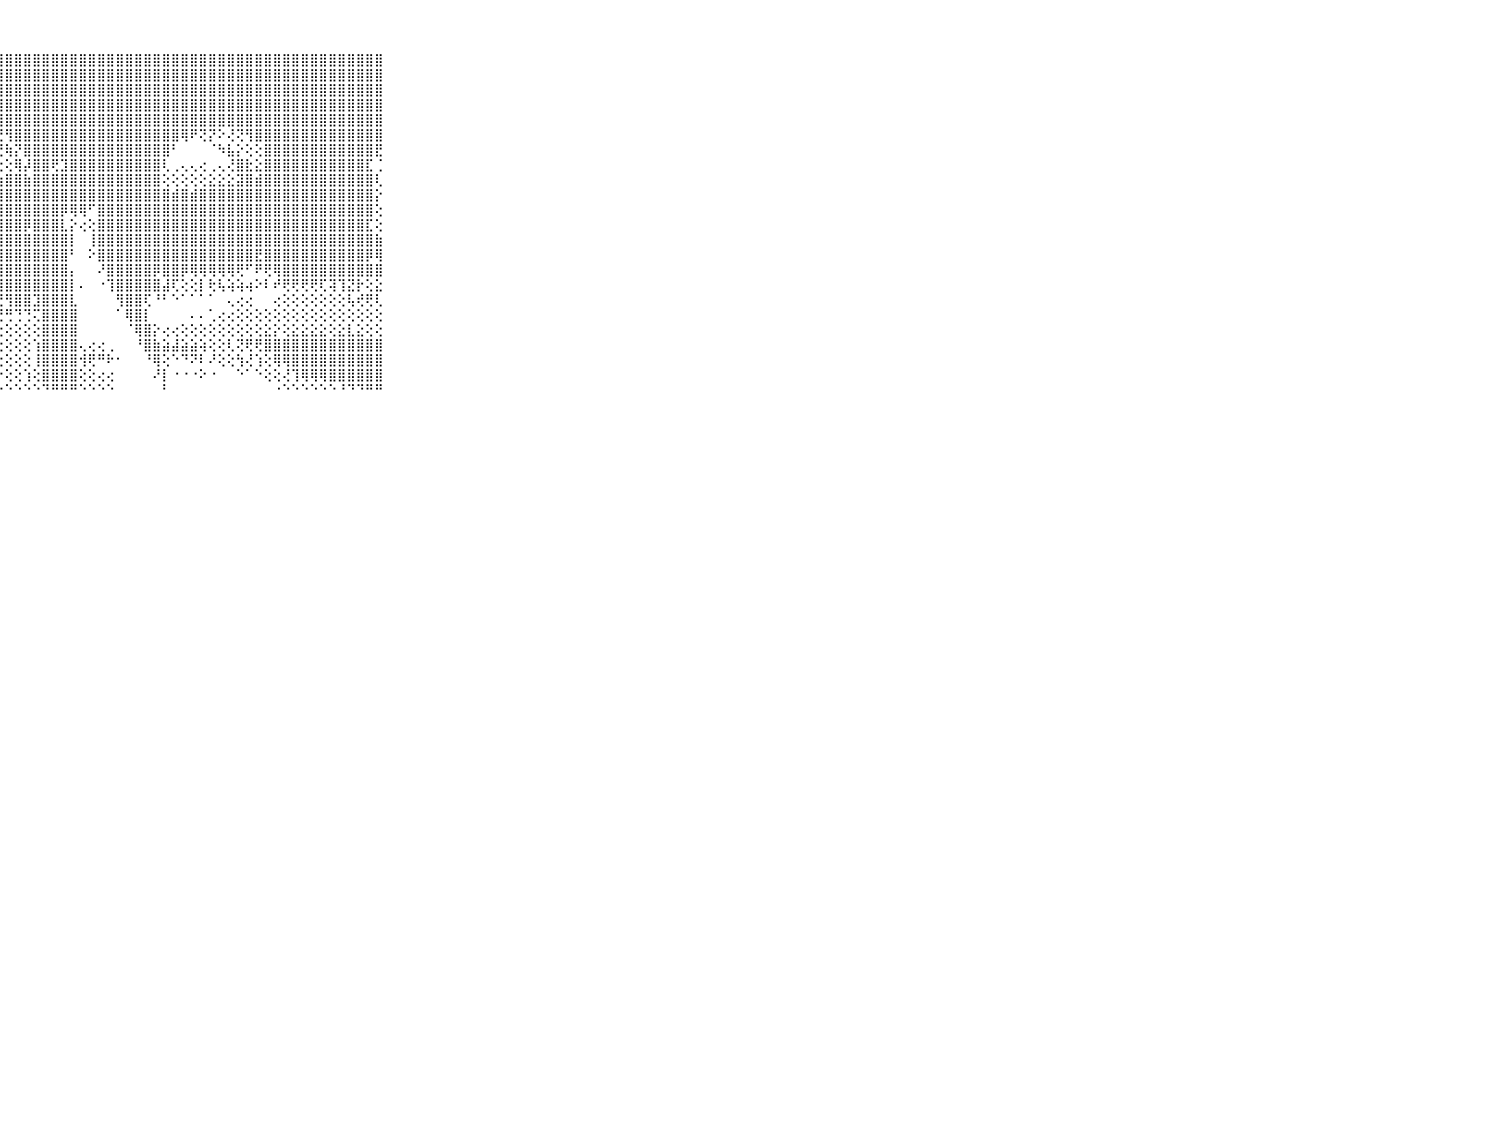

⠀⠀⠀⠀⠀⠀⠀⠀⠀⠀⠀⣿⣿⣿⣿⣿⣿⣿⣿⣿⣿⣿⣿⣿⣿⣿⣿⣿⣿⣿⣿⣿⣿⣿⣿⣿⣿⣿⣿⣿⣿⣿⣿⣿⣿⣿⣿⣿⣿⣿⣿⣿⣿⣿⣿⣿⣿⣿⣿⣿⣿⣿⣿⣿⣿⣿⣿⣿⣿⠀⠀⠀⠀⠀⠀⠀⠀⠀⠀⠀⠀
⠀⠀⠀⠀⠀⠀⠀⠀⠀⠀⠀⣿⣿⣿⣿⣿⣿⣿⣿⣿⣿⣿⣿⣿⣿⣿⣿⣿⣿⣿⣿⣿⣿⣿⣿⣿⣿⣿⣿⣿⣿⣿⣿⣿⣿⣿⣿⣿⣿⣿⣿⣿⣿⣿⣿⣿⣿⣿⣿⣿⣿⣿⣿⣿⣿⣿⣿⣿⣿⠀⠀⠀⠀⠀⠀⠀⠀⠀⠀⠀⠀
⠀⠀⠀⠀⠀⠀⠀⠀⠀⠀⠀⣿⣿⣿⣿⣿⣿⣿⣿⣿⣿⣿⣿⣿⣿⣿⣿⣿⣿⣿⣿⣿⣿⣿⣿⣿⣿⣿⣿⣿⣿⣿⣿⣿⣿⣿⣿⣿⣿⣿⣿⣿⣿⣿⣿⣿⣿⣿⣿⣿⣿⣿⣿⣿⣿⣿⣿⣿⣿⠀⠀⠀⠀⠀⠀⠀⠀⠀⠀⠀⠀
⠀⠀⠀⠀⠀⠀⠀⠀⠀⠀⠀⣿⣿⣿⣿⣿⣿⣿⣿⣿⣿⣿⣿⣿⣿⣿⣿⣿⣿⣿⣿⣿⣿⣿⣿⣿⣿⣿⣿⣿⣿⣿⣿⣿⣿⣿⣿⣿⣿⣿⣿⣿⣿⣿⣿⣿⣿⣿⣿⣿⣿⣿⣿⣿⣿⣿⣿⣿⣿⠀⠀⠀⠀⠀⠀⠀⠀⠀⠀⠀⠀
⠀⠀⠀⠀⠀⠀⠀⠀⠀⠀⠀⣿⣿⣿⣿⣿⣿⣿⣿⡿⢟⢟⢝⢝⢟⢻⢿⣿⣿⣿⣿⣿⣿⣿⣿⣿⣿⣿⣿⣿⣿⣿⣿⣿⣿⣿⣿⣿⣿⣿⣿⣿⣿⣿⣿⣿⣿⣿⣿⣿⣿⣿⣿⣿⣿⣿⣿⣿⣿⠀⠀⠀⠀⠀⠀⠀⠀⠀⠀⠀⠀
⠀⠀⠀⠀⠀⠀⠀⠀⠀⠀⠀⣿⣿⣿⣿⣿⣿⢟⢽⣵⣥⣕⣜⣍⣑⢳⢵⣝⢻⣿⣿⣿⣿⣿⣿⣿⣿⣿⣿⣿⣿⣿⣿⣿⣿⣿⣿⢿⠟⢝⡝⠕⢜⢝⢻⣿⣿⣿⣿⣿⣿⣿⣿⣿⣿⣿⣿⣿⣿⠀⠀⠀⠀⠀⠀⠀⠀⠀⠀⠀⠀
⠀⠀⠀⠀⠀⠀⠀⠀⠀⠀⠀⣿⣿⣿⣿⡟⢕⢕⢕⢕⢕⢕⢕⢕⢕⢕⢕⢝⢷⡝⣿⣿⣿⣿⣿⣿⣿⣿⣿⣿⣿⣿⣿⣿⣿⣿⠃⠀⠀⠀⠈⠳⣧⡕⢕⢕⣿⣿⣿⣿⣿⣿⣿⣿⣿⣿⣿⣿⣟⠀⠀⠀⠀⠀⠀⠀⠀⠀⠀⠀⠀
⠀⠀⠀⠀⠀⠀⠀⠀⠀⠀⠀⣿⣿⣿⣿⣷⣷⣵⣵⣵⣵⣵⣕⣕⣕⡕⢕⢕⢕⢿⡼⣿⣿⢟⣹⣿⣿⣿⣿⣿⣿⣿⣿⣿⣿⢇⢀⢄⢄⢔⢀⢄⢜⣿⣗⣕⣿⣿⣿⣿⣿⣿⣿⣿⣿⣿⣿⣏⢈⠀⠀⠀⠀⠀⠀⠀⠀⠀⠀⠀⠀
⠀⠀⠀⠀⠀⠀⠀⠀⠀⠀⠀⣿⣿⣿⣿⣿⣿⣿⣿⣿⣿⣿⣿⣿⣿⣿⣿⣷⣿⣿⣷⣿⣿⣿⣿⣿⣿⣿⣿⣿⣿⣿⣿⣿⣿⢕⢕⢕⢕⢕⣕⣕⣕⣽⣿⣾⣿⣿⣿⣿⣿⣿⣿⣿⣿⣿⣿⣿⢇⠀⠀⠀⠀⠀⠀⠀⠀⠀⠀⠀⠀
⠀⠀⠀⠀⠀⠀⠀⠀⠀⠀⠀⣿⣿⣿⣿⣿⣿⣿⣿⣿⣿⣿⣿⣿⣿⣿⣿⣿⣿⣿⣿⣿⣿⣿⣿⣿⣿⣿⣿⣿⣿⣿⣿⣿⣿⣿⣾⣿⣾⣿⣿⣿⣿⣿⣿⣿⣿⣿⣿⣿⣿⣿⣿⣿⣿⣿⣿⣿⡕⠀⠀⠀⠀⠀⠀⠀⠀⠀⠀⠀⠀
⠀⠀⠀⠀⠀⠀⠀⠀⠀⠀⠀⣿⣿⣿⣿⣿⣿⣿⣿⣿⣿⣿⣿⣿⣿⣿⣿⣿⣿⣿⣿⣿⣿⣿⡿⢿⢿⠋⣿⣿⣿⣿⣿⣿⣿⣿⣿⣿⣿⣿⣿⣿⣿⣿⣿⣿⣿⣿⣿⣿⣿⣿⣿⣿⣿⣿⣿⣿⢕⠀⠀⠀⠀⠀⠀⠀⠀⠀⠀⠀⠀
⠀⠀⠀⠀⠀⠀⠀⠀⠀⠀⠀⣿⣿⣿⣿⣿⣿⣿⣿⣿⣿⣿⣿⣿⣿⣿⣿⣿⣿⣿⡿⣿⣿⣿⣇⡕⢔⢕⣿⣿⣿⣿⣿⣿⣿⣿⣿⣿⣿⣿⣿⣿⣿⣿⣿⣿⣿⣿⣿⣿⣿⣿⣿⣿⣿⣿⣿⣏⢕⠀⠀⠀⠀⠀⠀⠀⠀⠀⠀⠀⠀
⠀⠀⠀⠀⠀⠀⠀⠀⠀⠀⠀⣿⣿⣿⣿⣿⣿⣿⣿⣿⣿⣿⣿⣿⣿⣿⣿⣿⣿⣿⣿⣿⣿⣿⣿⡇⠀⢸⣿⣿⣿⣿⣿⣿⣿⣿⣿⣿⣿⣿⣿⣿⣿⣿⣿⣿⣿⣿⣿⣿⣿⣿⣿⣿⣿⣿⣿⣿⣷⠀⠀⠀⠀⠀⠀⠀⠀⠀⠀⠀⠀
⠀⠀⠀⠀⠀⠀⠀⠀⠀⠀⠀⣿⣿⣿⣿⣿⣿⣿⣿⣿⣿⣿⣿⣿⣿⣿⣿⣿⣿⣿⣿⣿⣿⣿⣿⠃⠀⠕⣿⣿⣿⣿⣿⣿⣿⣿⣿⣿⣿⣿⣿⣿⣿⣿⣿⣟⣿⣿⣿⣿⣿⣿⣿⣿⣿⣿⣿⡿⢿⠀⠀⠀⠀⠀⠀⠀⠀⠀⠀⠀⠀
⠀⠀⠀⠀⠀⠀⠀⠀⠀⠀⠀⣹⣿⣿⣿⣿⣿⣿⣿⣿⣿⣿⣿⣿⣿⣿⣿⣿⣿⣿⣿⣿⣿⣿⣿⡄⠀⠀⠜⣿⣿⣿⣿⣿⡿⣿⣿⡿⢿⢿⢿⢿⢿⢟⠋⠟⢟⢿⣿⣿⣿⣿⣿⣿⣿⣿⣿⣿⣿⠀⠀⠀⠀⠀⠀⠀⠀⠀⠀⠀⠀
⠀⠀⠀⠀⠀⠀⠀⠀⠀⠀⠀⣿⣿⣿⣿⣿⣿⣿⣿⣿⣿⣿⣿⣿⣿⣿⣿⣿⣿⣿⣿⣿⣿⣿⣿⡇⠄⠀⠐⢹⣿⣿⣿⣿⣿⣼⢏⢕⢕⡇⢗⢧⢵⢵⢴⠕⠇⠞⢟⢟⢟⢟⢏⢽⢹⣝⡗⢕⣕⠀⠀⠀⠀⠀⠀⠀⠀⠀⠀⠀⠀
⠀⠀⠀⠀⠀⠀⠀⠀⠀⠀⠀⣿⣿⣿⣿⣯⣿⣿⣿⣿⣯⣵⣵⣾⣾⣟⣟⣟⢻⣿⣿⣹⣿⣿⣿⣇⠀⠀⠀⠀⢻⣿⣿⢏⠘⠃⠑⠁⠁⠁⠁⠀⢄⢔⢔⠀⠀⢔⢕⢕⢕⢕⢕⢕⢕⢧⢞⢟⢇⠀⠀⠀⠀⠀⠀⠀⠀⠀⠀⠀⠀
⠀⠀⠀⠀⠀⠀⠀⠀⠀⠀⠀⣿⣿⣿⣿⣿⣿⣿⣿⣿⡿⢿⠿⠷⠿⠟⢟⢛⢛⢙⢙⢍⣿⣿⣿⣿⠀⠀⠀⠀⠁⢿⣿⡇⠀⠀⠀⠀⠄⠄⢁⢔⢔⢕⢕⢕⢕⢕⢕⢕⢕⢕⢕⢕⢕⢕⢕⢕⢕⠀⠀⠀⠀⠀⠀⠀⠀⠀⠀⠀⠀
⠀⠀⠀⠀⠀⠀⠀⠀⠀⠀⠀⠙⠙⢉⢍⢅⢕⢕⢔⢔⢕⢕⢕⢕⢕⢕⢕⢕⢕⢕⢕⢕⣿⣿⣿⣿⠀⠀⠀⠀⠀⠈⢿⣿⡕⢔⢔⢕⢕⢕⢕⢕⢕⢕⢕⢕⣕⡕⢕⣕⣕⣕⣕⢕⣕⣇⣕⢕⢕⠀⠀⠀⠀⠀⠀⠀⠀⠀⠀⠀⠀
⠀⠀⠀⠀⠀⠀⠀⠀⠀⠀⠀⢕⢅⢕⢕⢕⢕⢕⢕⢕⢕⢕⢕⢕⢕⢕⢕⢕⢕⢕⢕⢱⣿⣿⣿⣿⢄⢔⢔⢀⠀⠀⠘⣿⣷⣵⣼⣵⣵⢵⢕⢕⢇⢝⢟⢟⣿⣿⣿⣿⣿⣿⣿⣿⣿⣿⣿⣿⣿⠀⠀⠀⠀⠀⠀⠀⠀⠀⠀⠀⠀
⠀⠀⠀⠀⠀⠀⠀⠀⠀⠀⠀⠁⢑⢕⢕⢕⢕⢕⢕⢕⢕⢕⢕⢕⢕⢕⢕⢕⢕⢕⢕⢸⣿⣿⣿⣿⢺⢟⠛⠗⠂⠀⠀⠘⢿⢕⠑⠙⠝⠇⠜⢕⢕⢳⢜⢱⢕⢿⢿⣿⣿⣿⣿⣿⣿⣿⣿⣿⣿⠀⠀⠀⠀⠀⠀⠀⠀⠀⠀⠀⠀
⠀⠀⠀⠀⠀⠀⠀⠀⠀⠀⠀⢕⢕⢕⢕⢕⢕⢕⢕⢕⢕⢕⢕⢕⢕⢕⢕⡕⢕⢕⢱⢕⣿⣿⣿⣿⢕⢕⢔⢔⠀⠀⠀⠀⠜⡇⠐⠐⠐⠕⠐⠀⠀⠑⠁⠑⢕⢕⢜⢹⢿⢿⢿⣿⣿⣿⣿⣿⣿⠀⠀⠀⠀⠀⠀⠀⠀⠀⠀⠀⠀
⠀⠀⠀⠀⠀⠀⠀⠀⠀⠀⠀⠑⠑⠑⠑⠑⠑⠑⠑⠑⠑⠑⠑⠑⠑⠑⠑⠑⠑⠑⠑⠑⠙⠛⠛⠛⠑⠑⠑⠑⠀⠀⠀⠀⠀⠃⠀⠀⠀⠀⠀⠀⠀⠀⠀⠀⠀⠐⠑⠑⠑⠑⠑⠑⠘⠙⠙⠛⠛⠀⠀⠀⠀⠀⠀⠀⠀⠀⠀⠀⠀